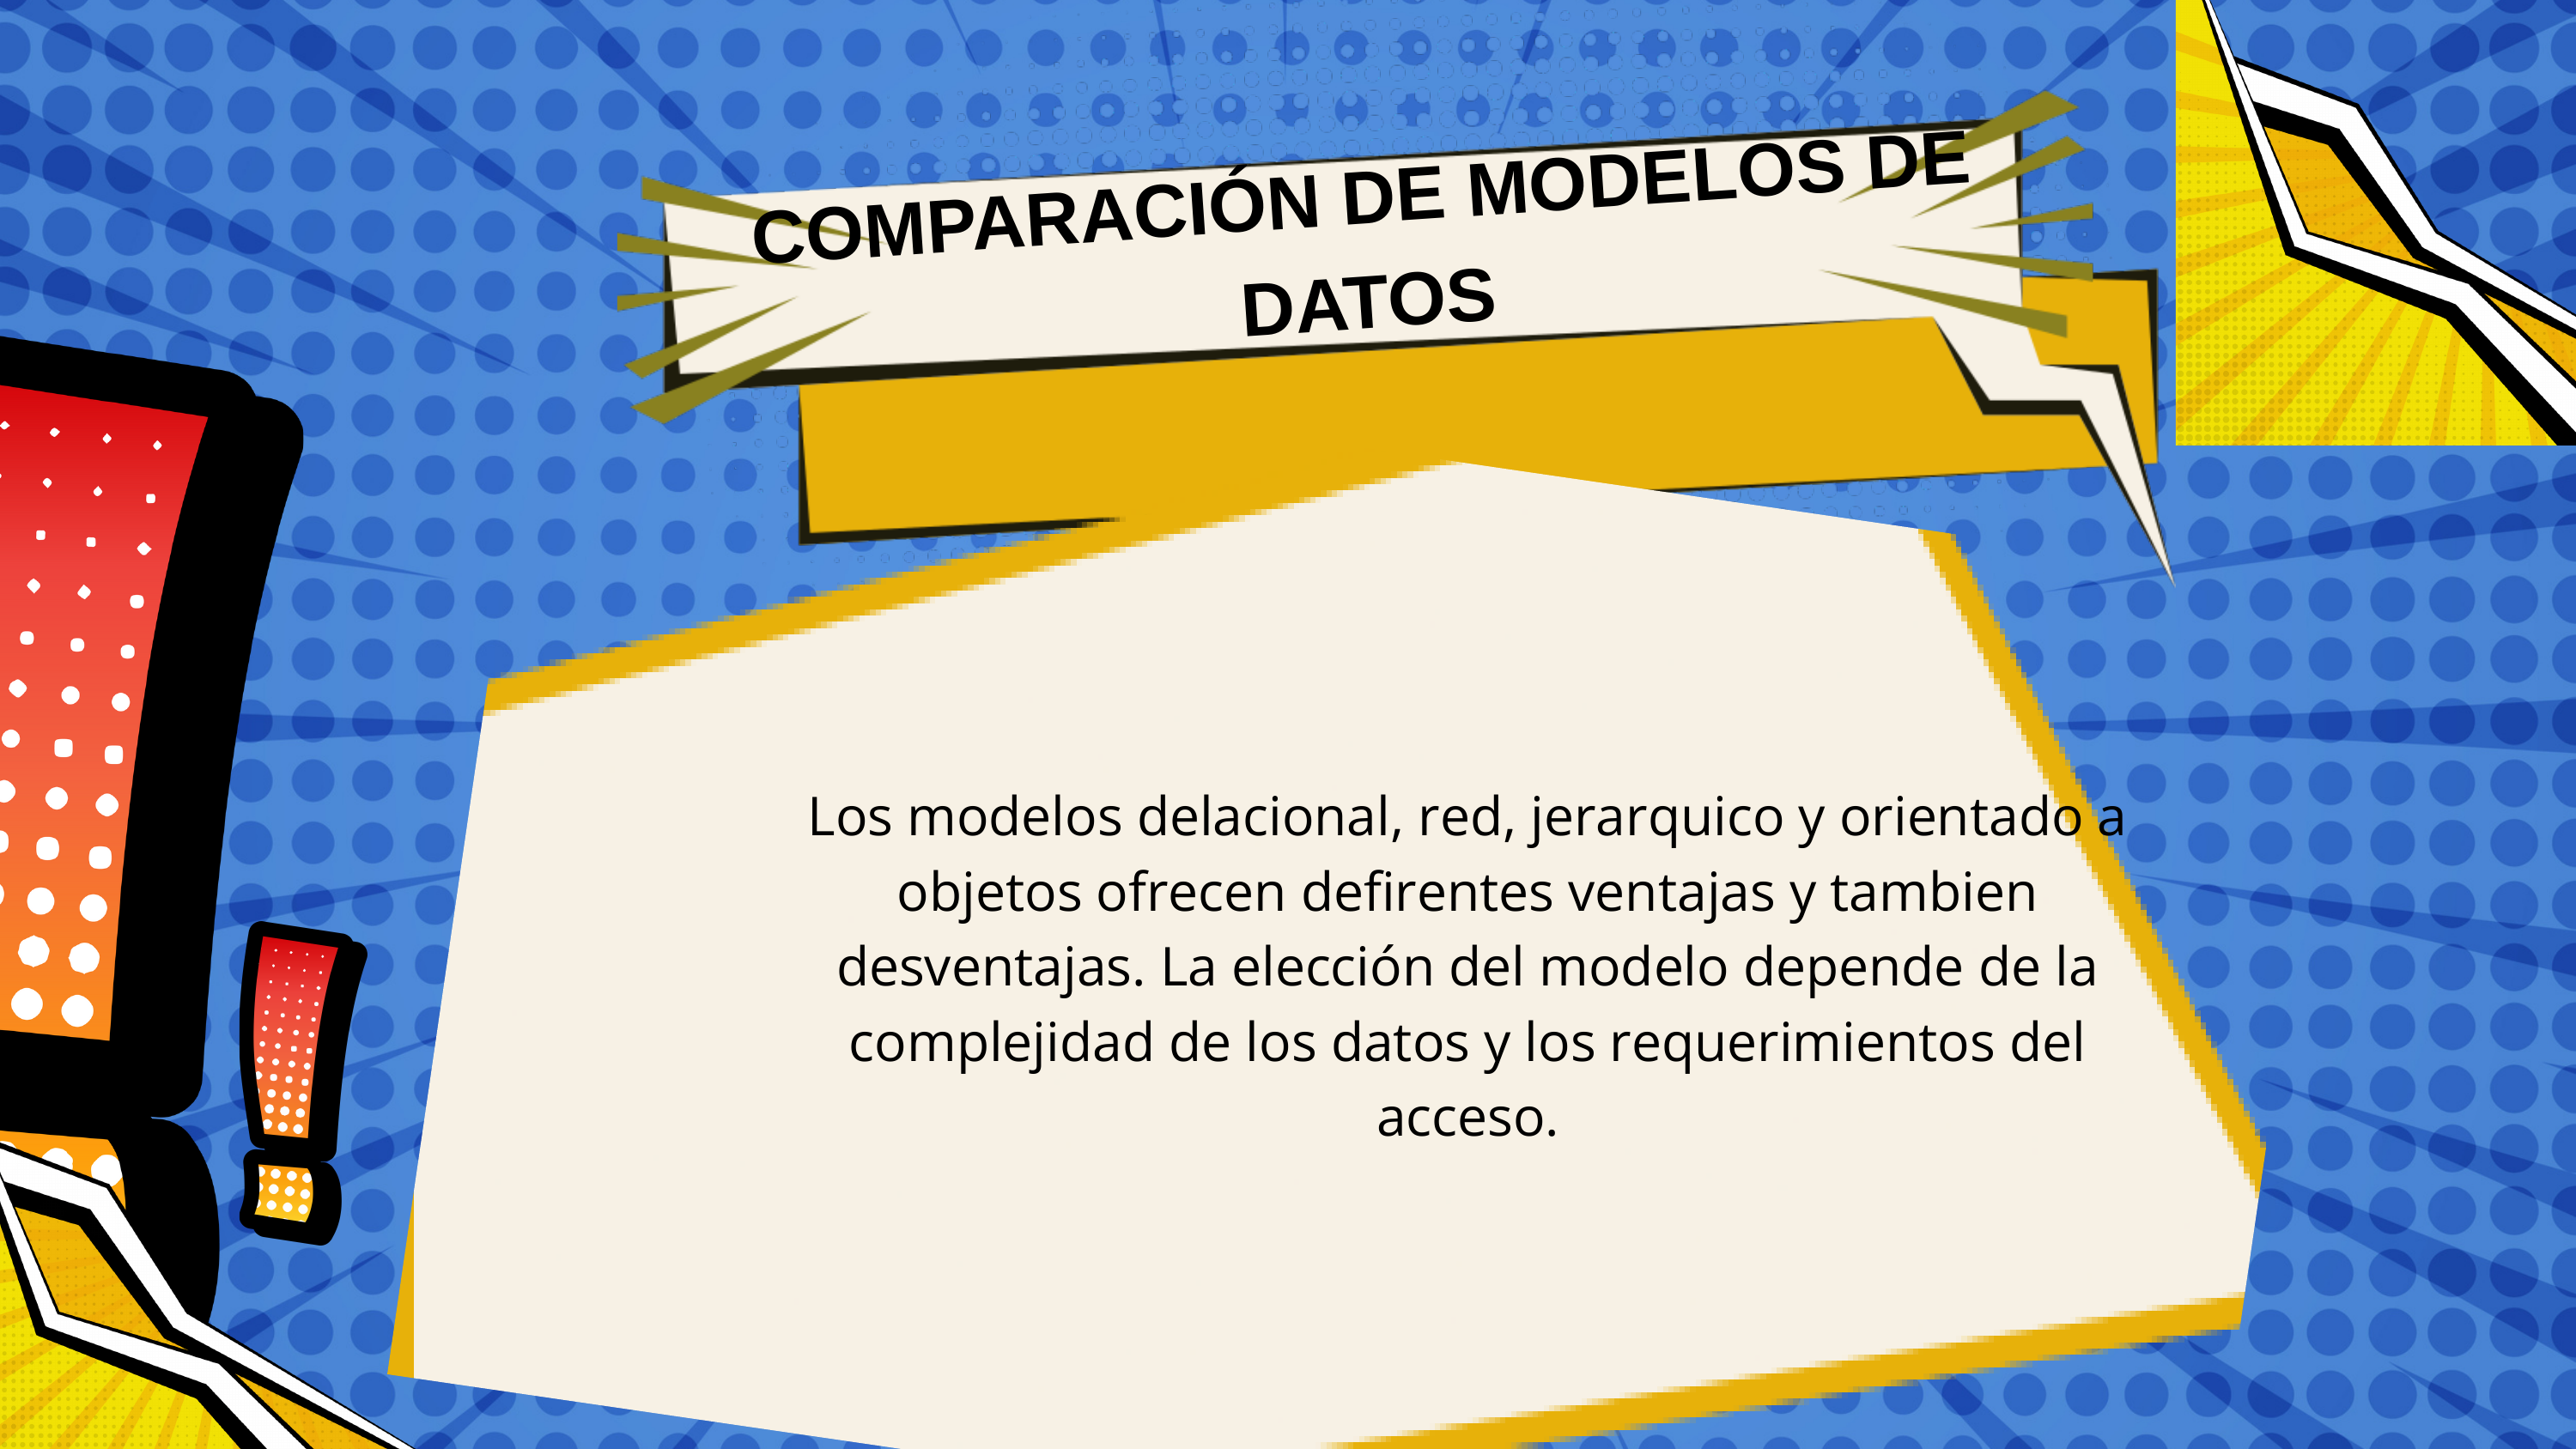

COMPARACIÓN DE MODELOS DE DATOS

Los modelos delacional, red, jerarquico y orientado a objetos ofrecen defirentes ventajas y tambien desventajas. La elección del modelo depende de la complejidad de los datos y los requerimientos del acceso.